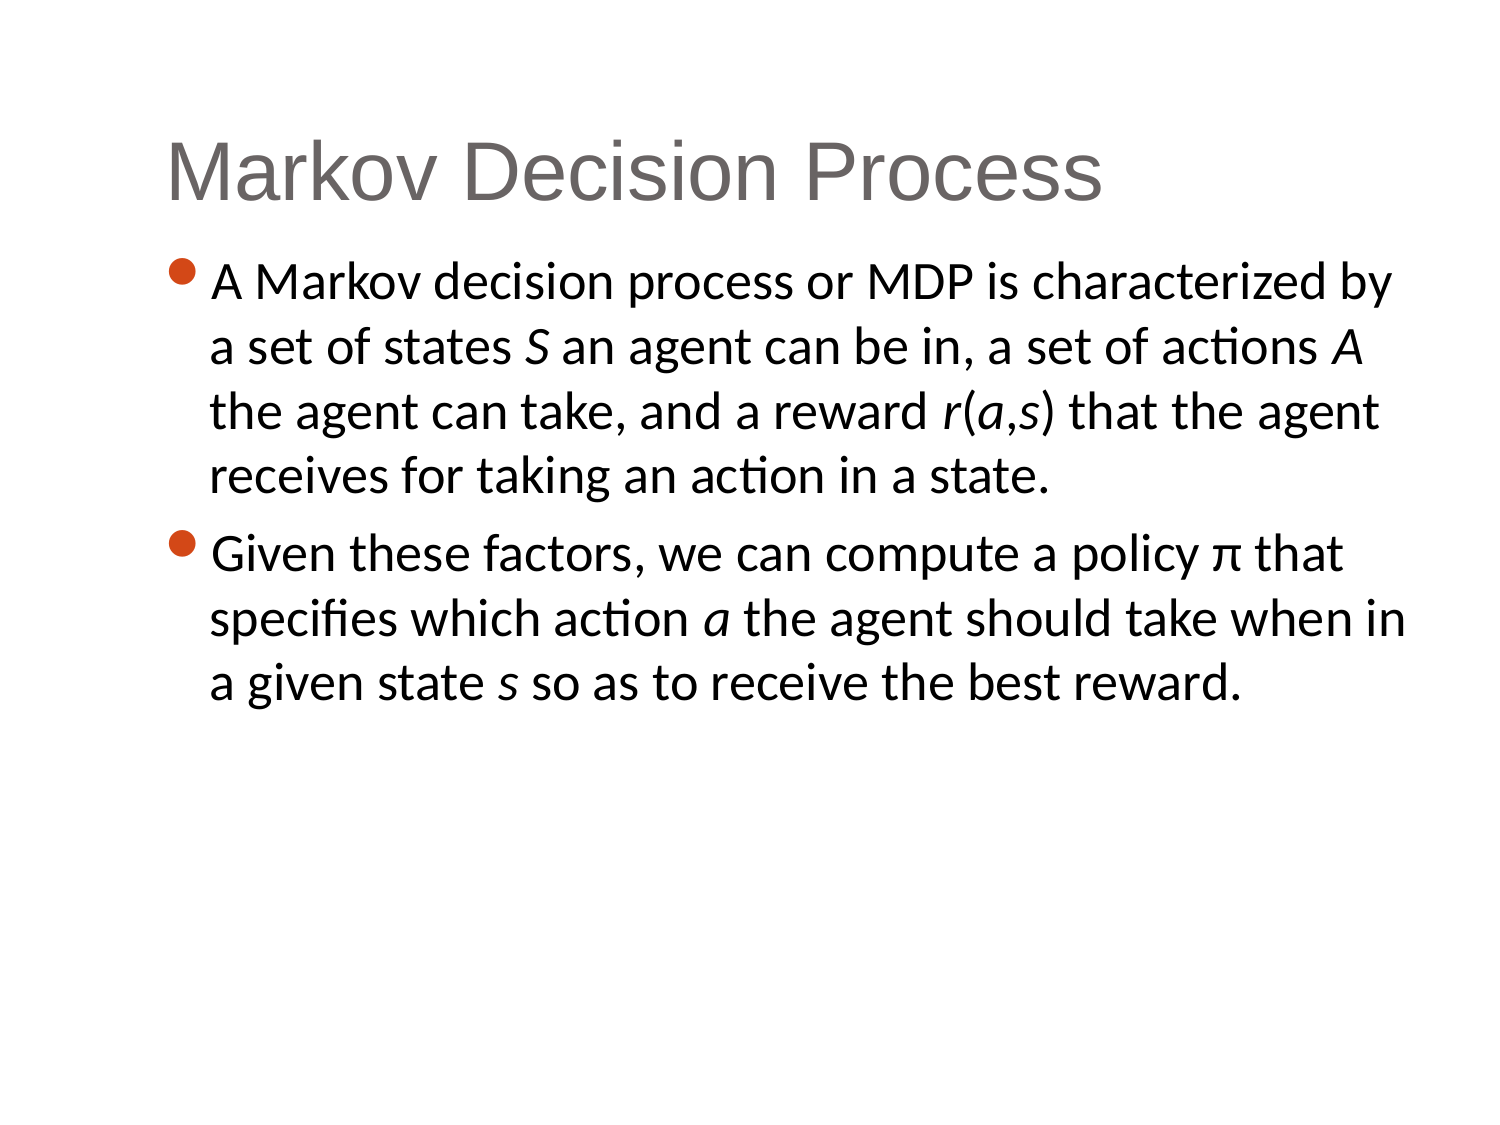

# Markov Decision Process
A Markov decision process or MDP is characterized by a set of states S an agent can be in, a set of actions A the agent can take, and a reward r(a,s) that the agent receives for taking an action in a state.
Given these factors, we can compute a policy π that specifies which action a the agent should take when in a given state s so as to receive the best reward.